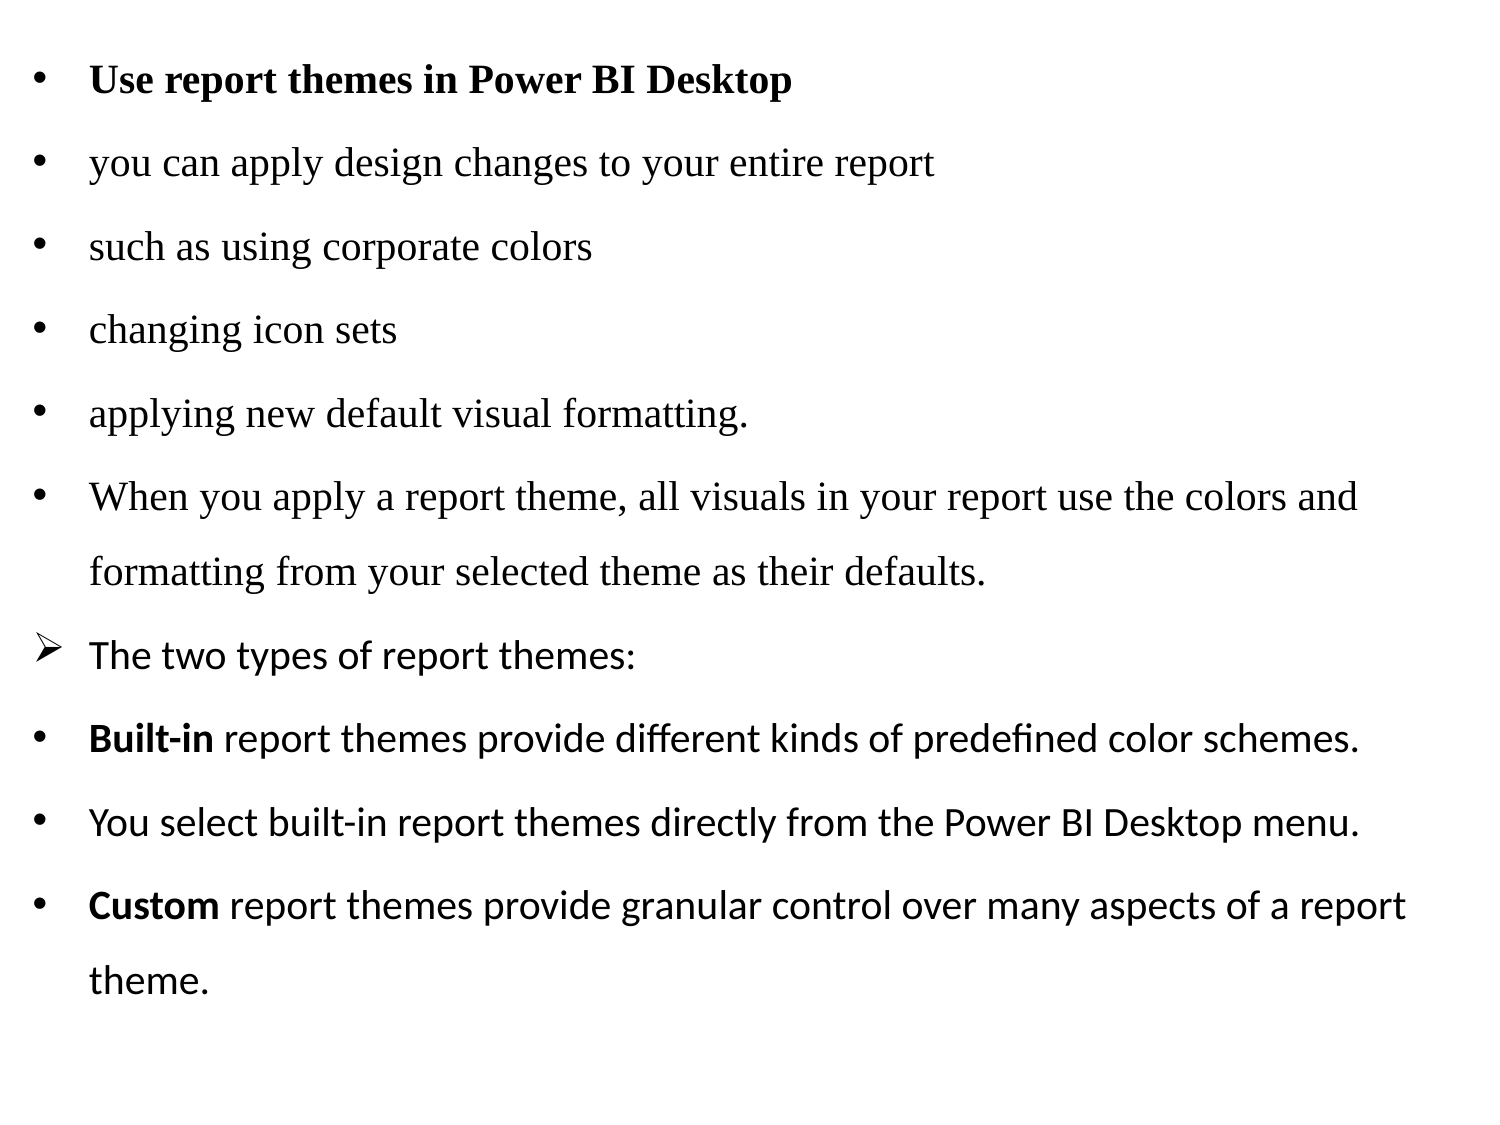

Use report themes in Power BI Desktop
you can apply design changes to your entire report
such as using corporate colors
changing icon sets
applying new default visual formatting.
When you apply a report theme, all visuals in your report use the colors and formatting from your selected theme as their defaults.
The two types of report themes:
Built-in report themes provide different kinds of predefined color schemes.
You select built-in report themes directly from the Power BI Desktop menu.
Custom report themes provide granular control over many aspects of a report theme.